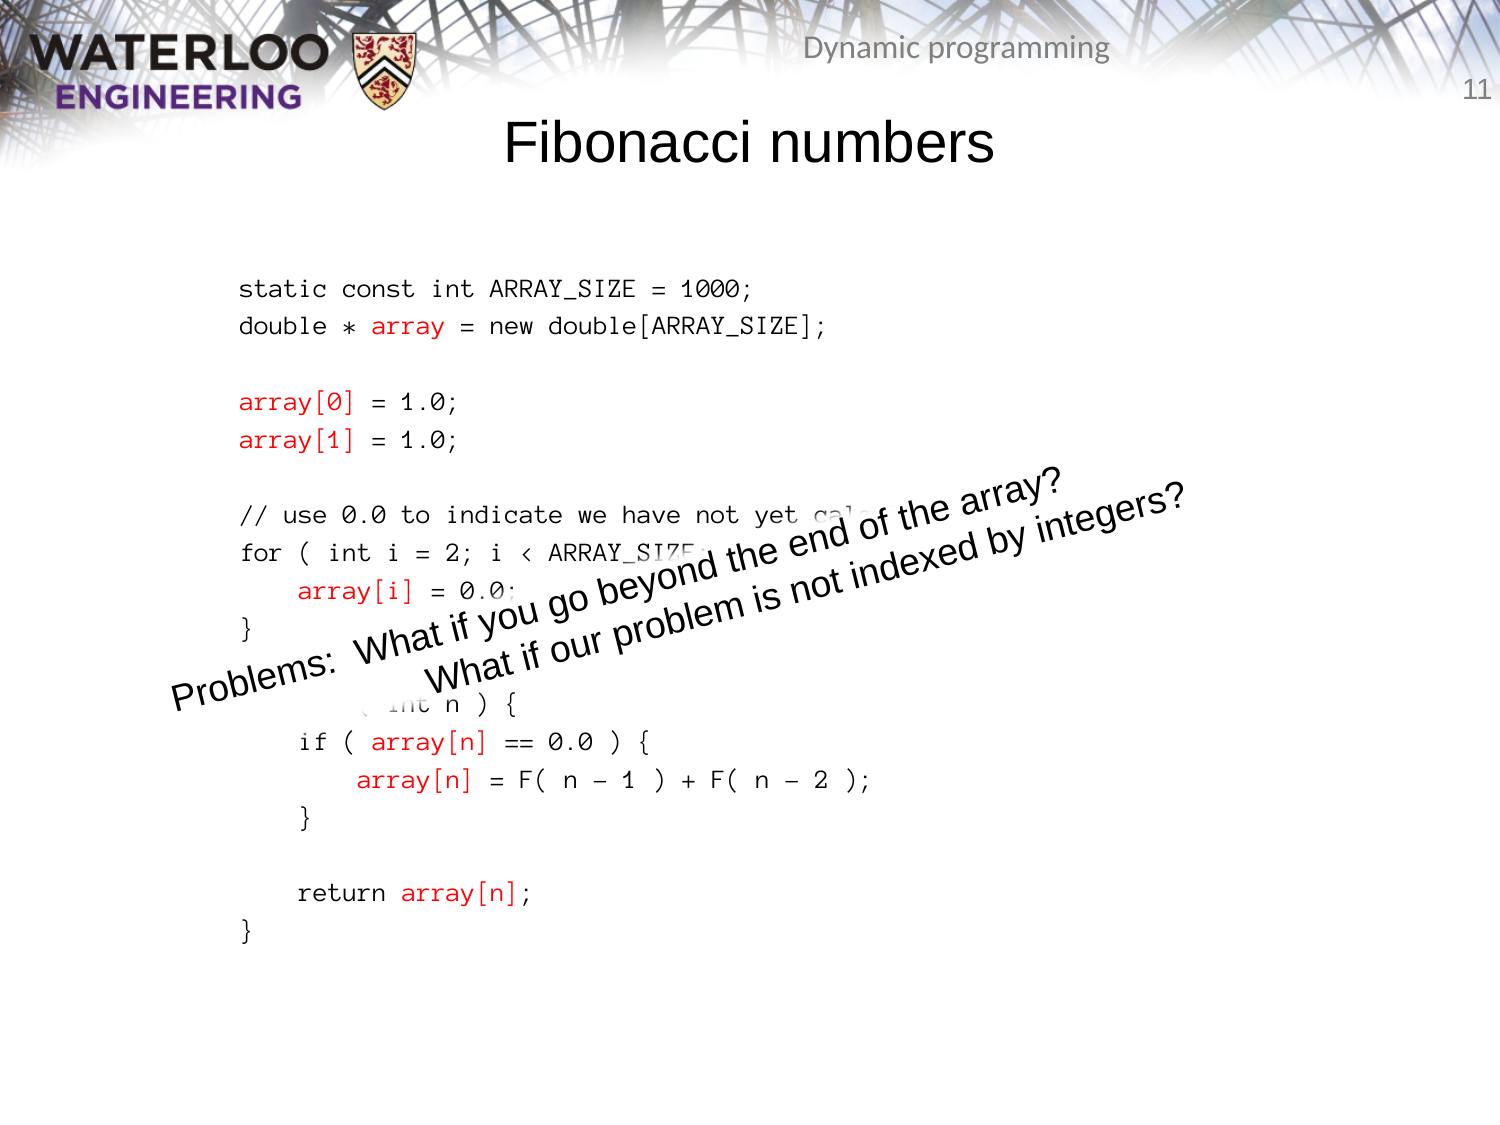

# Fibonacci numbers
static const int ARRAY_SIZE = 1000;
double * array = new double[ARRAY_SIZE];

array[0] = 1.0;
array[1] = 1.0;

// use 0.0 to indicate we have not yet calculated a value
for ( int i = 2; i < ARRAY_SIZE; ++i ) {
    array[i] = 0.0;
}

double F( int n ) {
    if ( array[n] == 0.0 ) {
        array[n] = F( n – 1 ) + F( n – 2 );
    }

    return array[n];
}
Problems:  What if you go beyond the end of the array?
		    What if our problem is not indexed by integers?